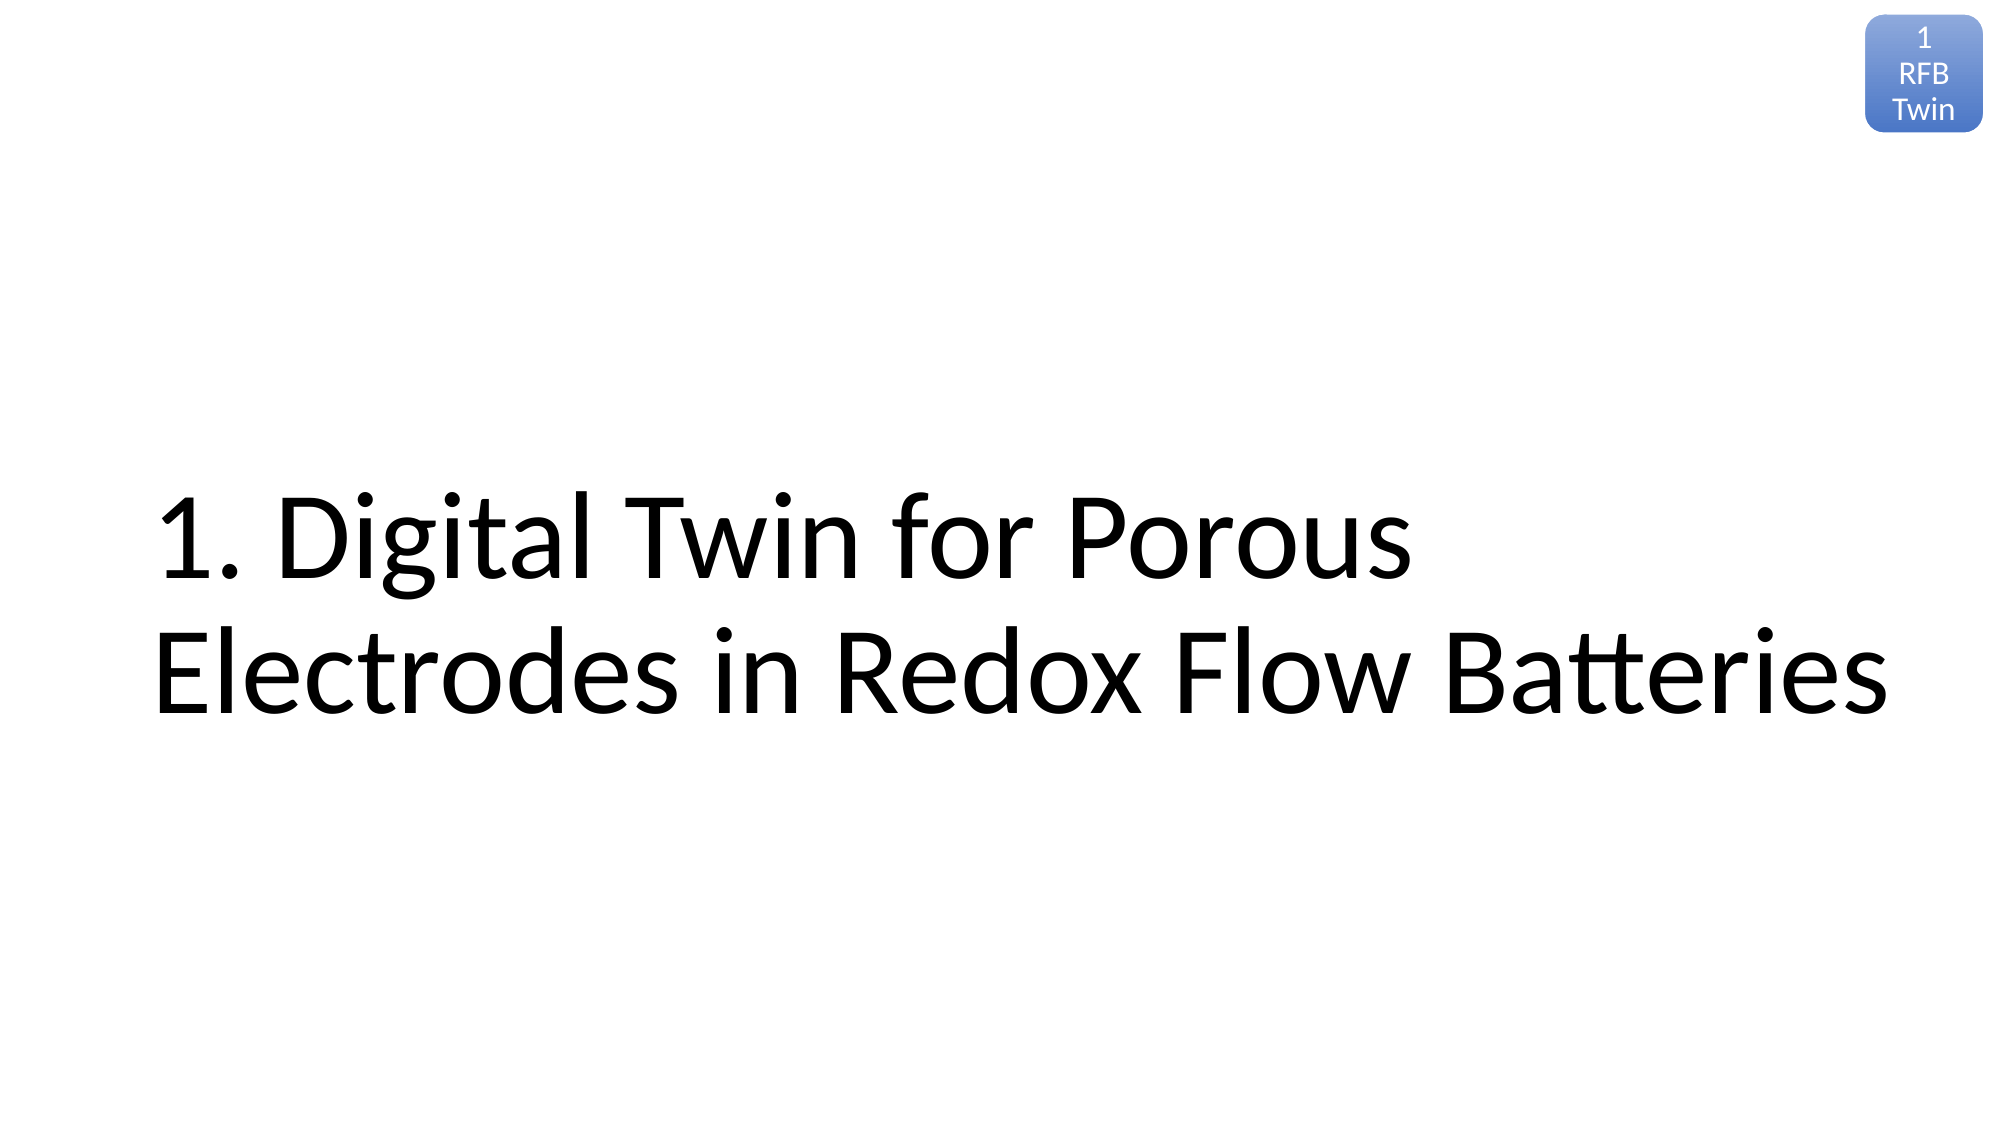

1 RFB Twin
# 1. Digital Twin for Porous Electrodes in Redox Flow Batteries